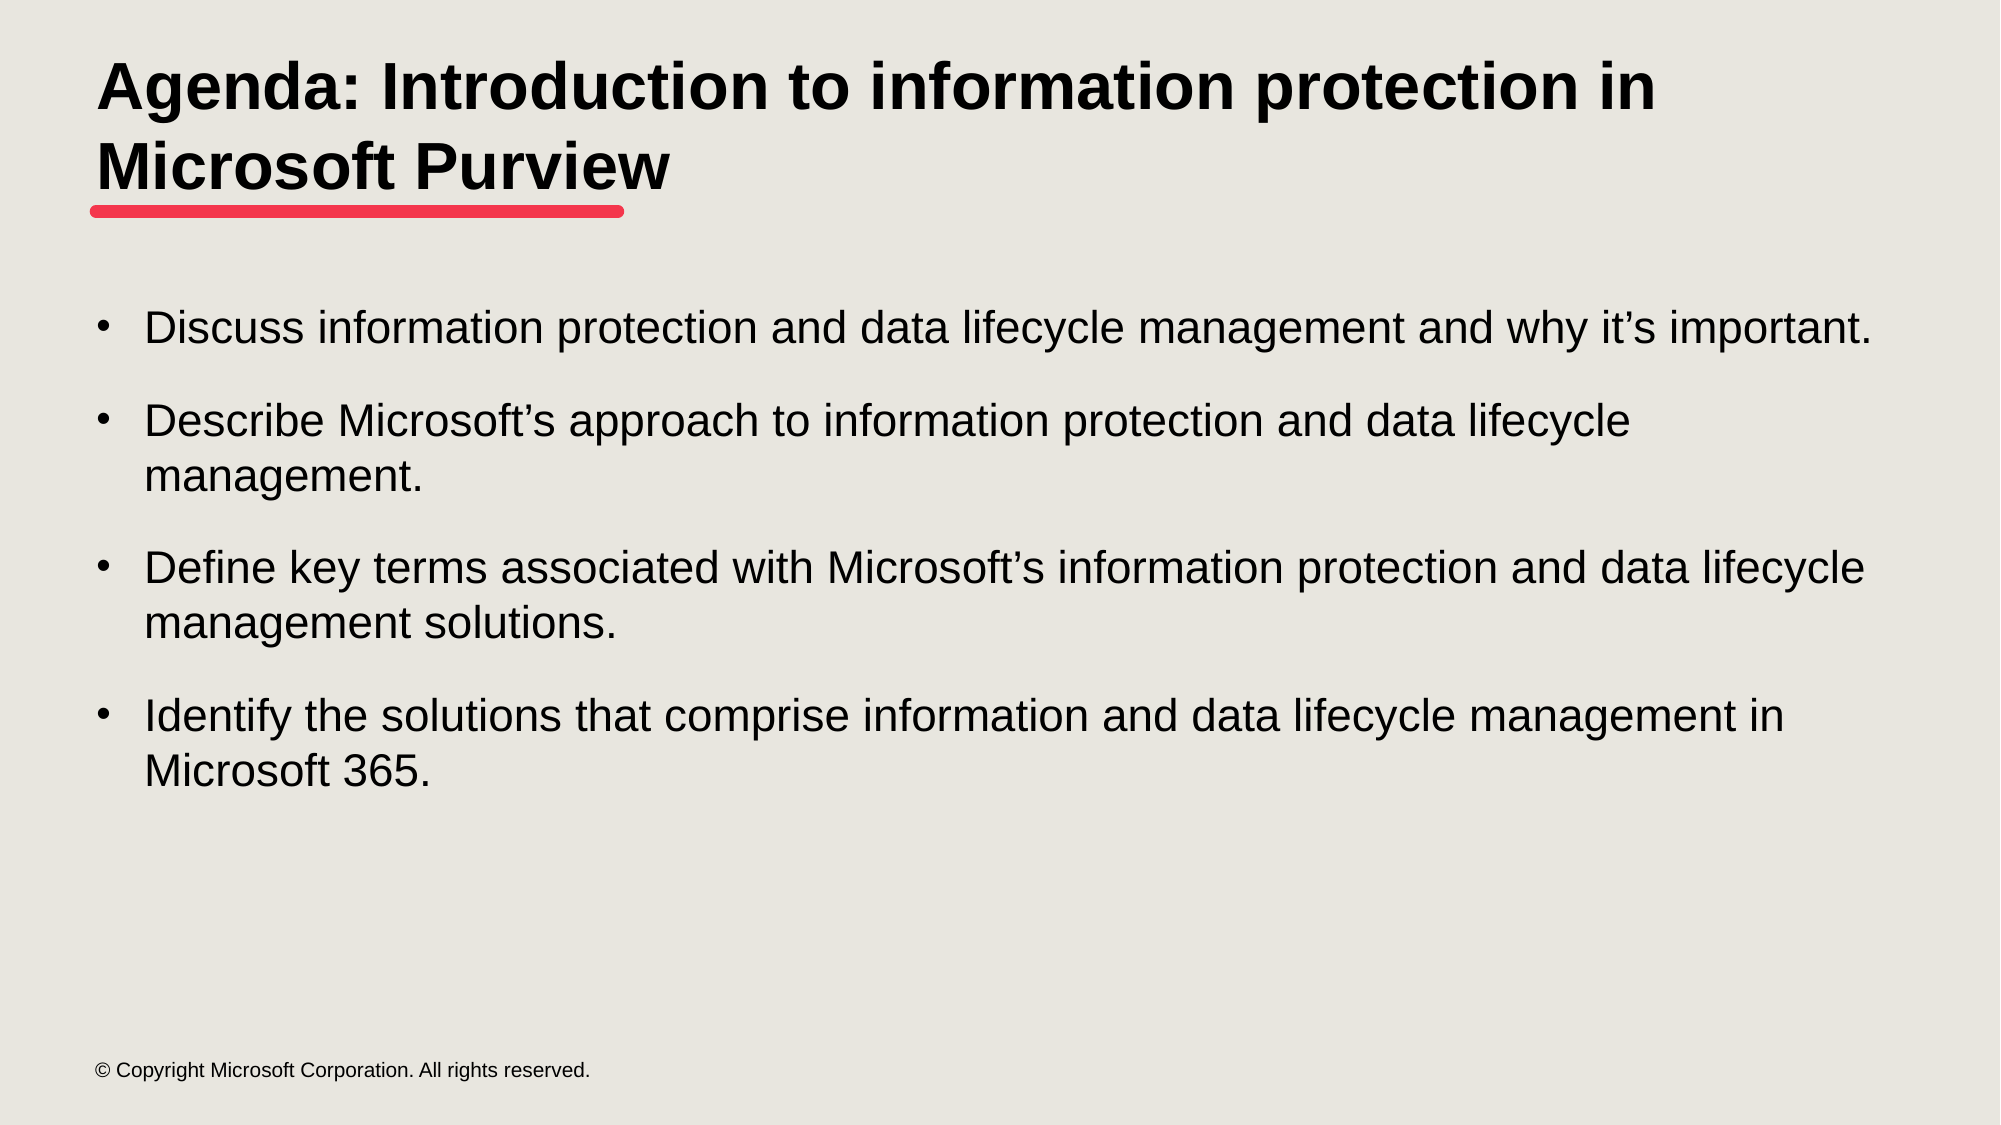

# Agenda: Introduction to information protection in Microsoft Purview
Discuss information protection and data lifecycle management and why it’s important.
Describe Microsoft’s approach to information protection and data lifecycle management.
Define key terms associated with Microsoft’s information protection and data lifecycle management solutions.
Identify the solutions that comprise information and data lifecycle management in Microsoft 365.